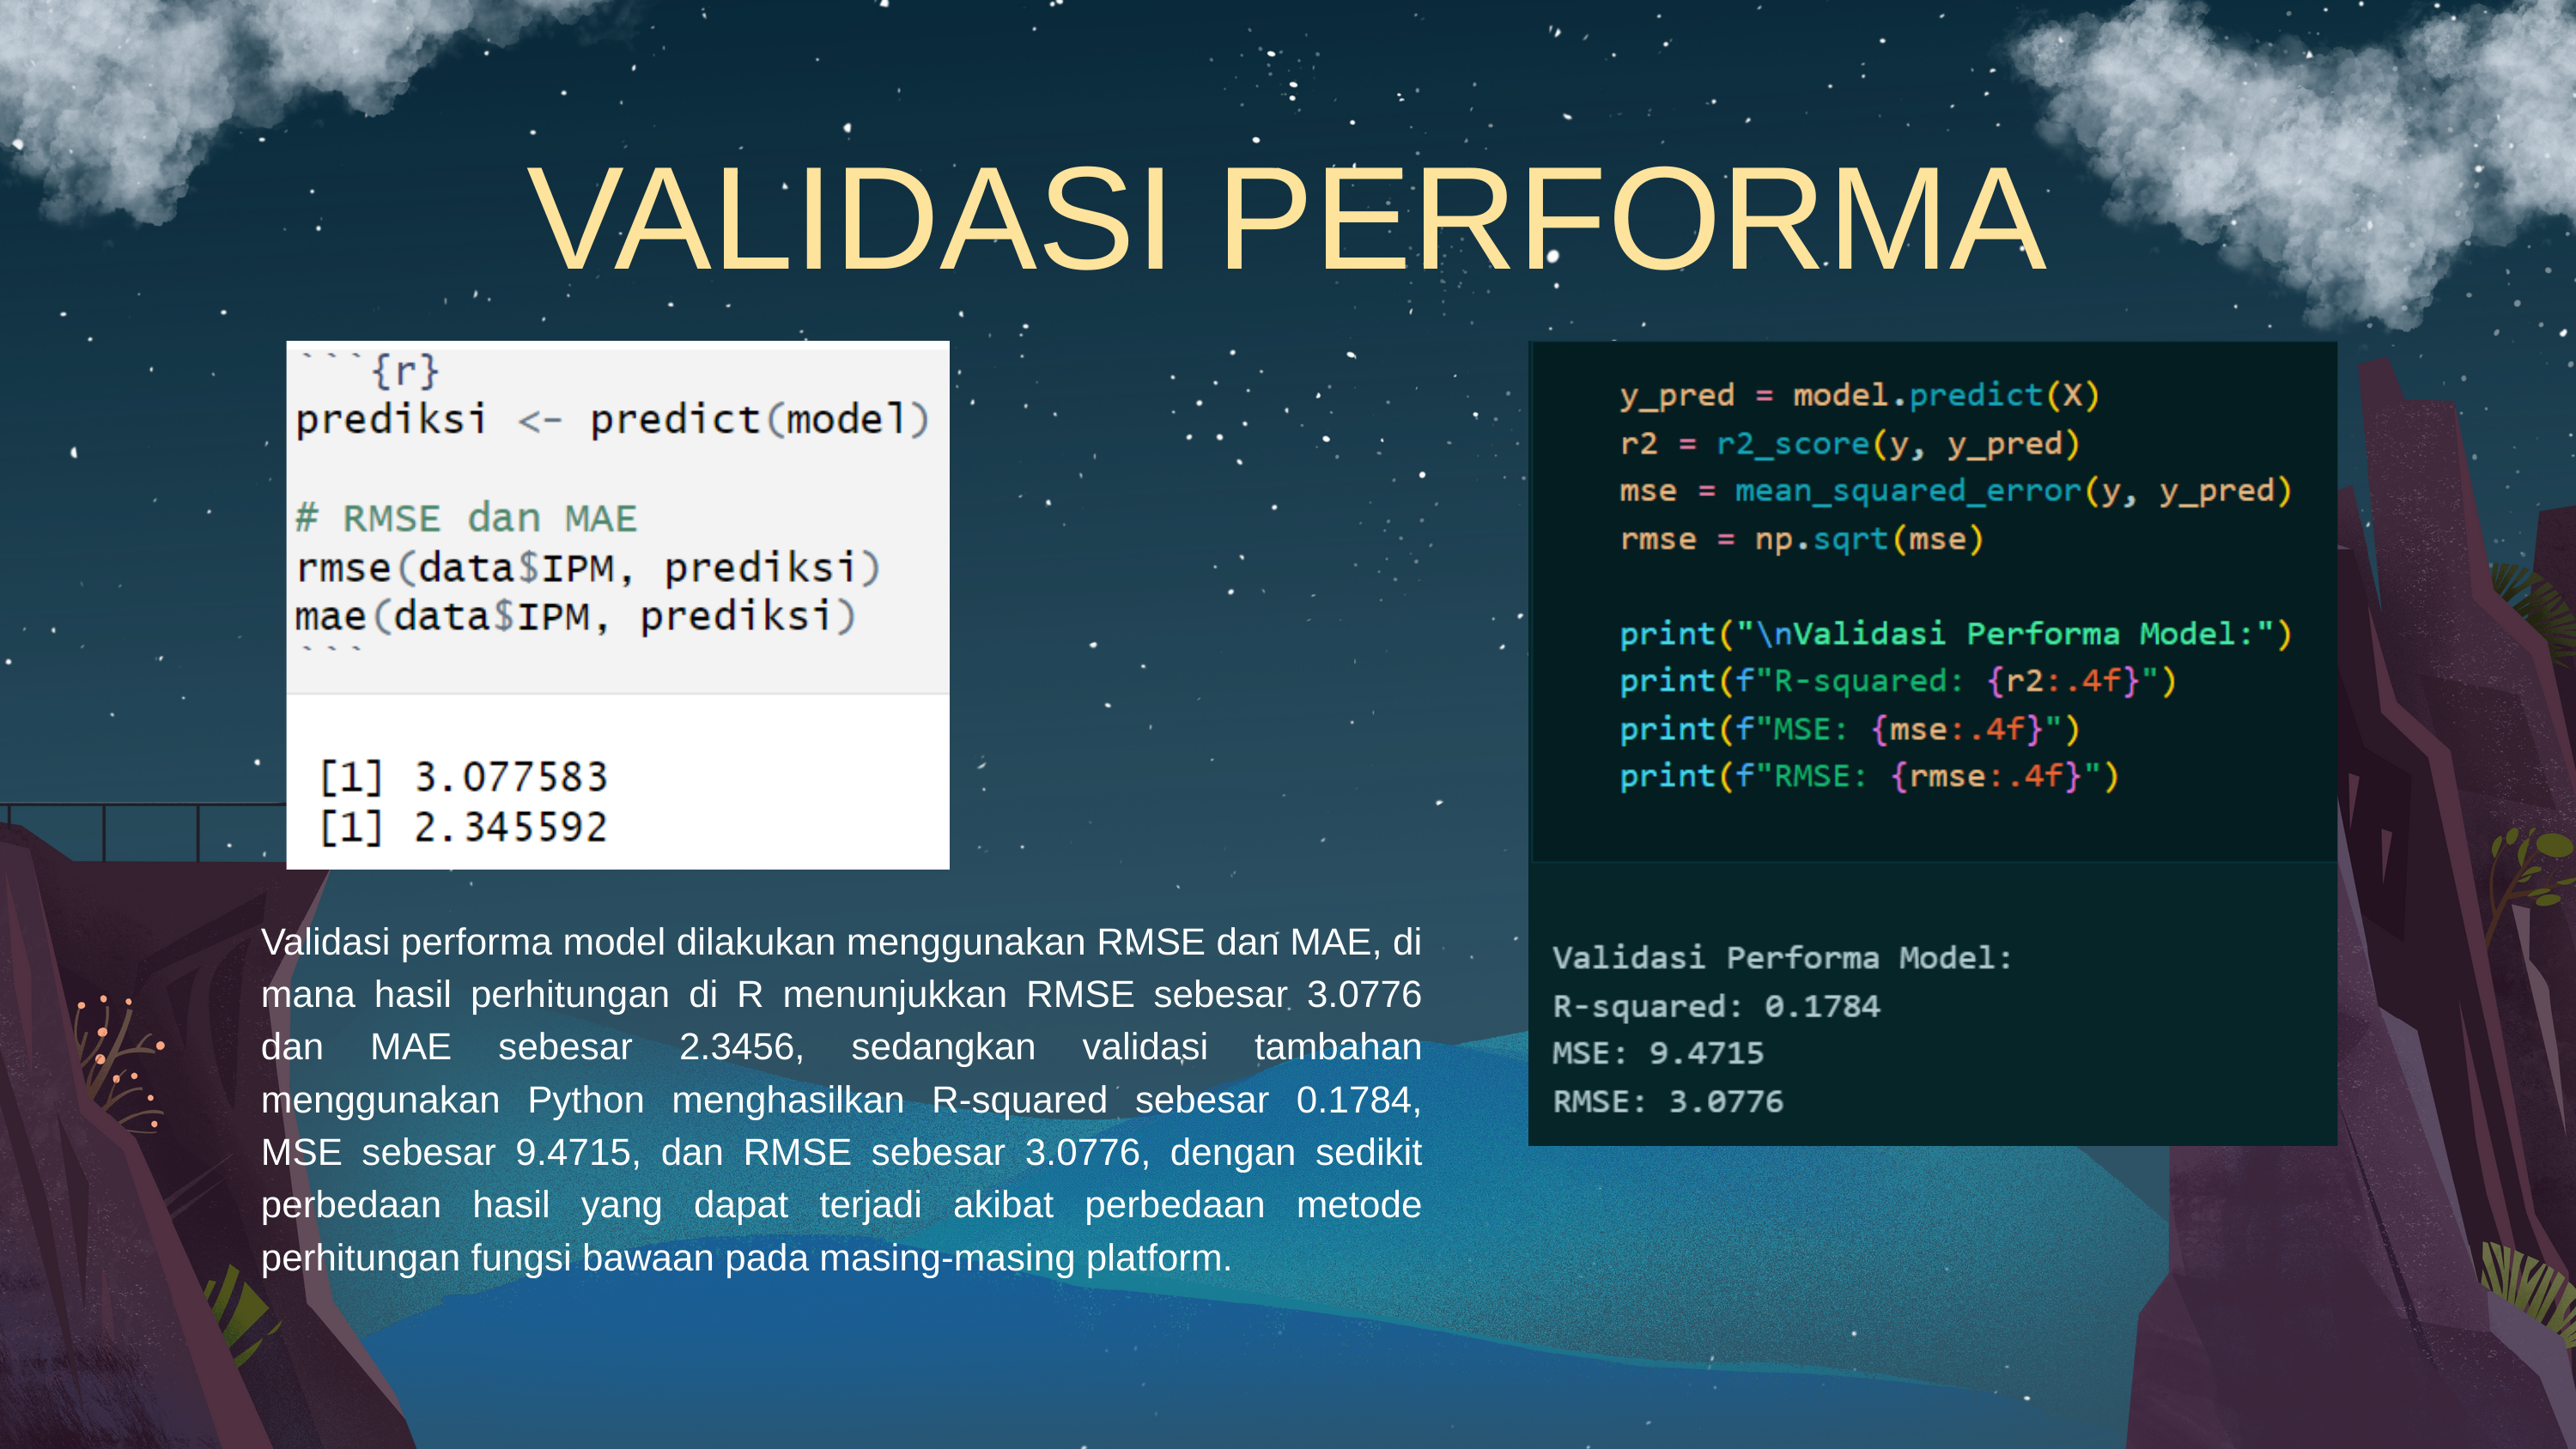

VALIDASI PERFORMA

Validasi performa model dilakukan menggunakan RMSE dan MAE, di mana hasil perhitungan di R menunjukkan RMSE sebesar 3.0776 dan MAE sebesar 2.3456, sedangkan validasi tambahan menggunakan Python menghasilkan R-squared sebesar 0.1784, MSE sebesar 9.4715, dan RMSE sebesar 3.0776, dengan sedikit perbedaan hasil yang dapat terjadi akibat perbedaan metode perhitungan fungsi bawaan pada masing-masing platform.